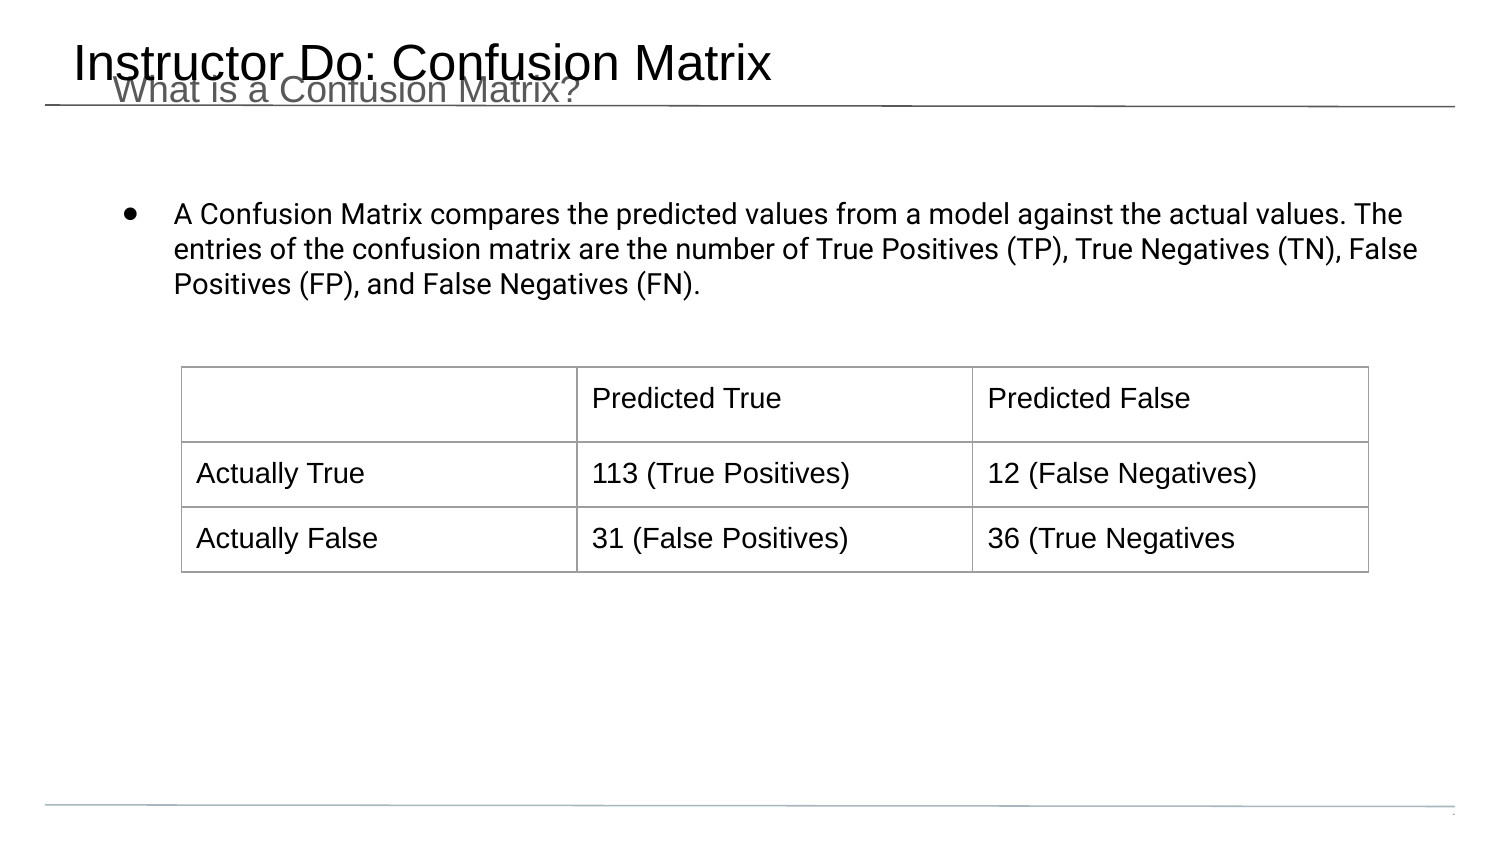

# Instructor Do: Confusion Matrix
What is a Confusion Matrix?
A Confusion Matrix compares the predicted values from a model against the actual values. The entries of the confusion matrix are the number of True Positives (TP), True Negatives (TN), False Positives (FP), and False Negatives (FN).
|  | Predicted True | Predicted False |
| --- | --- | --- |
| Actually True | 113 (True Positives) | 12 (False Negatives) |
| Actually False | 31 (False Positives) | 36 (True Negatives |
46